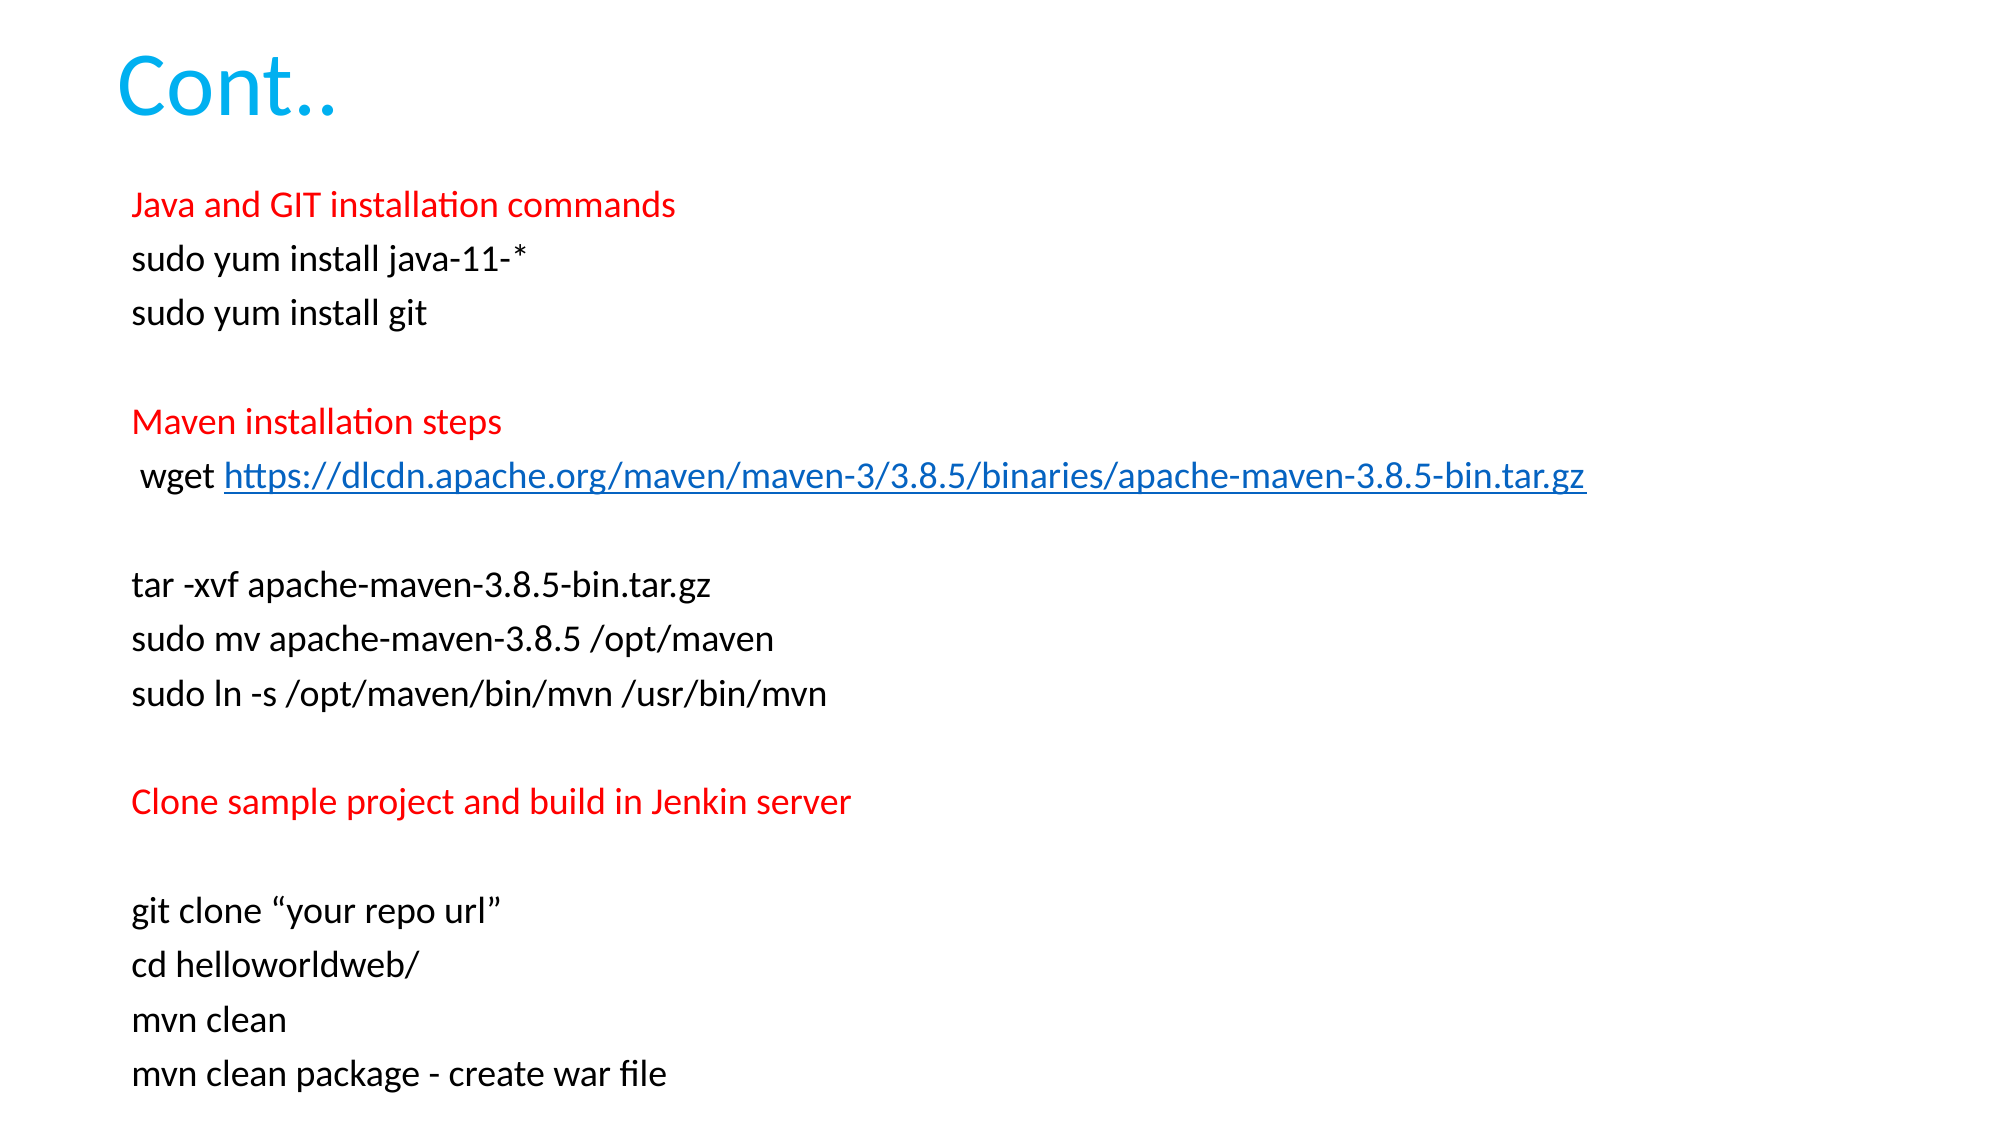

# Cont..
Java and GIT installation commands
sudo yum install java-11-*
sudo yum install git

Maven installation steps
 wget https://dlcdn.apache.org/maven/maven-3/3.8.5/binaries/apache-maven-3.8.5-bin.tar.gz

tar -xvf apache-maven-3.8.5-bin.tar.gz
sudo mv apache-maven-3.8.5 /opt/maven
sudo ln -s /opt/maven/bin/mvn /usr/bin/mvn

Clone sample project and build in Jenkin server

git clone “your repo url”
cd helloworldweb/
mvn clean
mvn clean package - create war file